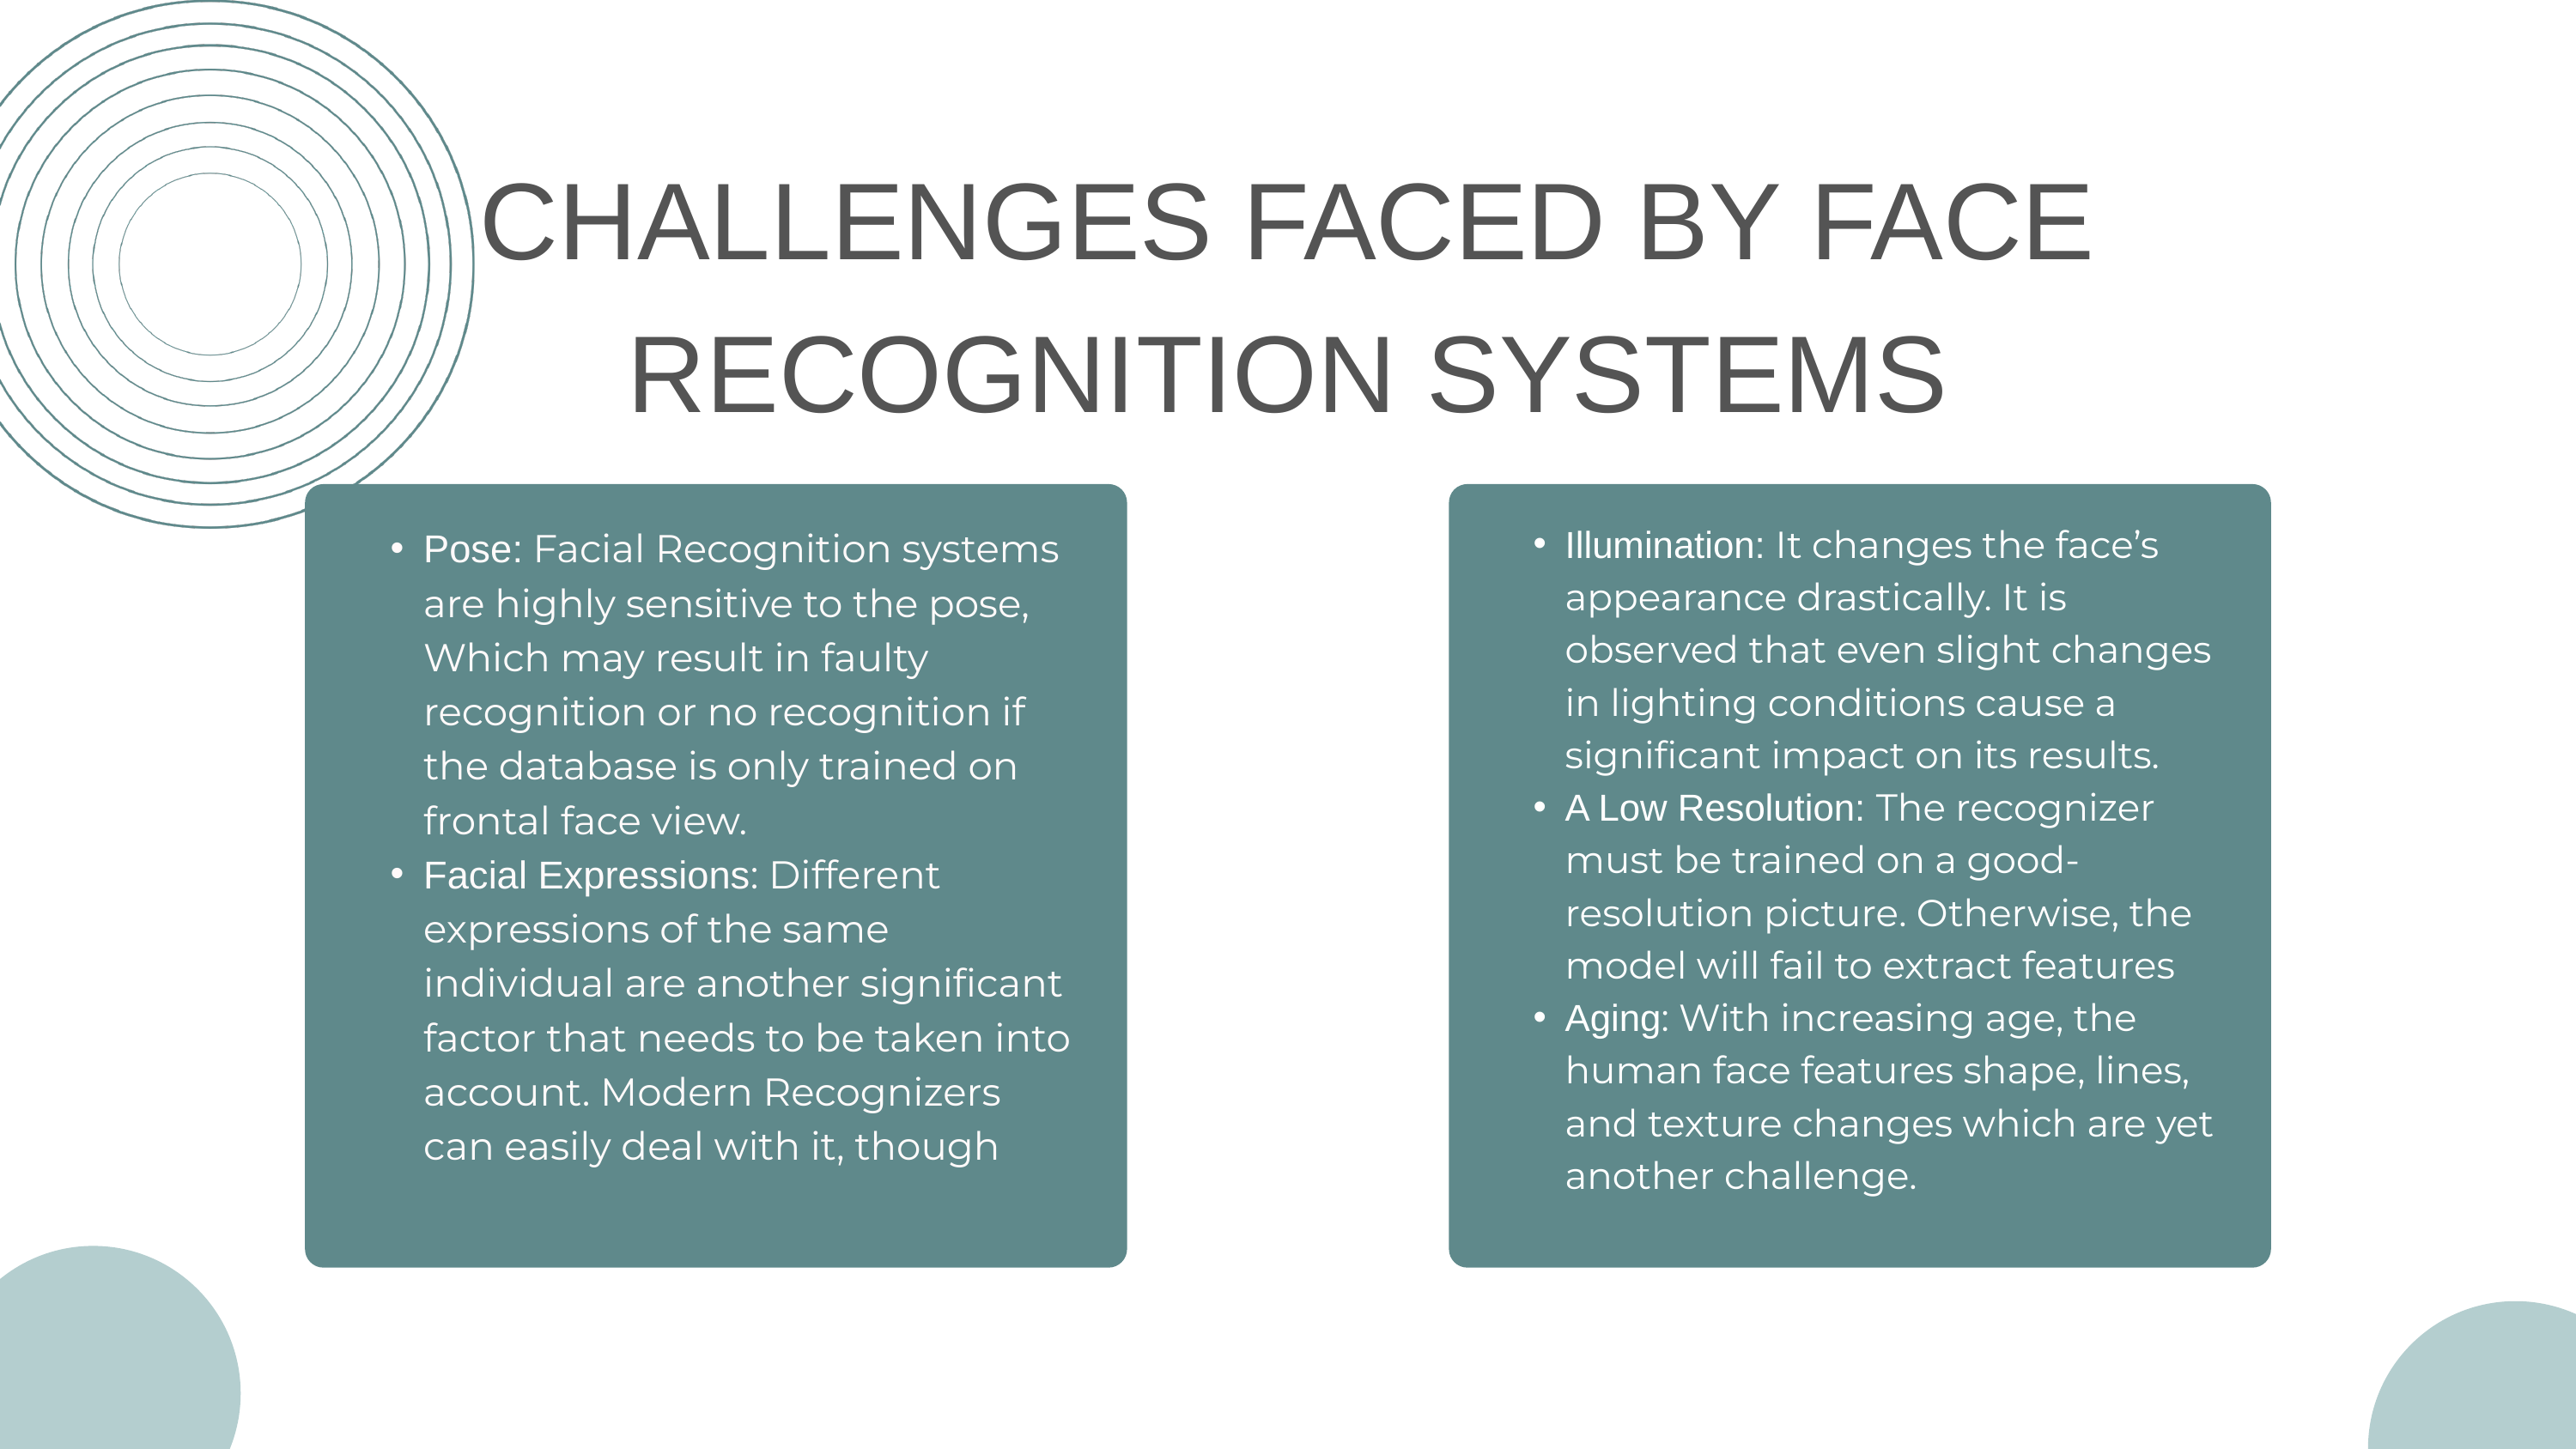

CHALLENGES FACED BY FACE RECOGNITION SYSTEMS

Illumination: It changes the face’s appearance drastically. It is observed that even slight changes in lighting conditions cause a significant impact on its results.
A Low Resolution: The recognizer must be trained on a good-resolution picture. Otherwise, the model will fail to extract features
Aging: With increasing age, the human face features shape, lines, and texture changes which are yet another challenge.

Pose: Facial Recognition systems are highly sensitive to the pose, Which may result in faulty recognition or no recognition if the database is only trained on frontal face view.
Facial Expressions: Different expressions of the same individual are another significant factor that needs to be taken into account. Modern Recognizers can easily deal with it, though